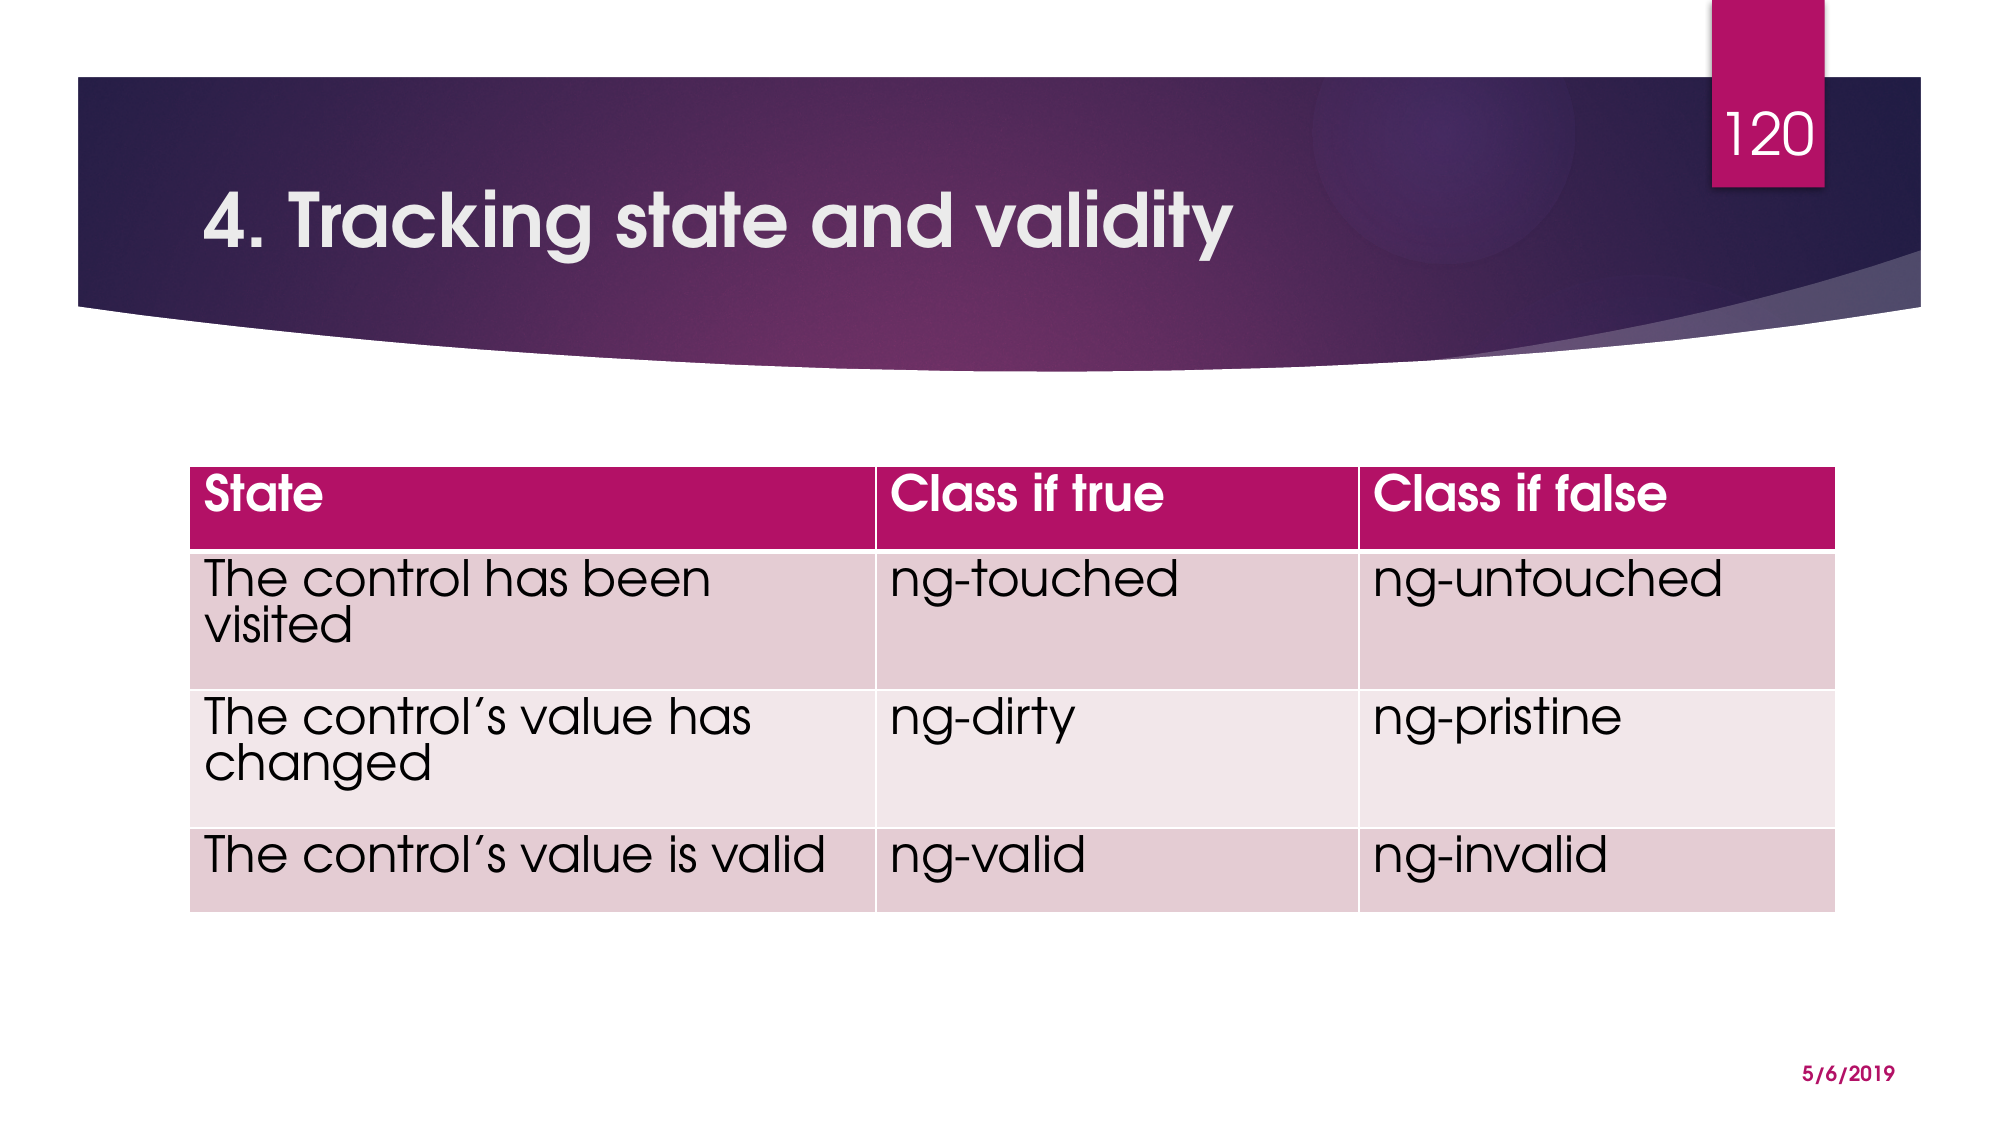

120
# 4. Tracking state and validity
| State | Class if true | Class if false |
| --- | --- | --- |
| The control has been visited | ng-touched | ng-untouched |
| The control’s value has changed | ng-dirty | ng-pristine |
| The control’s value is valid | ng-valid | ng-invalid |
5/6/2019